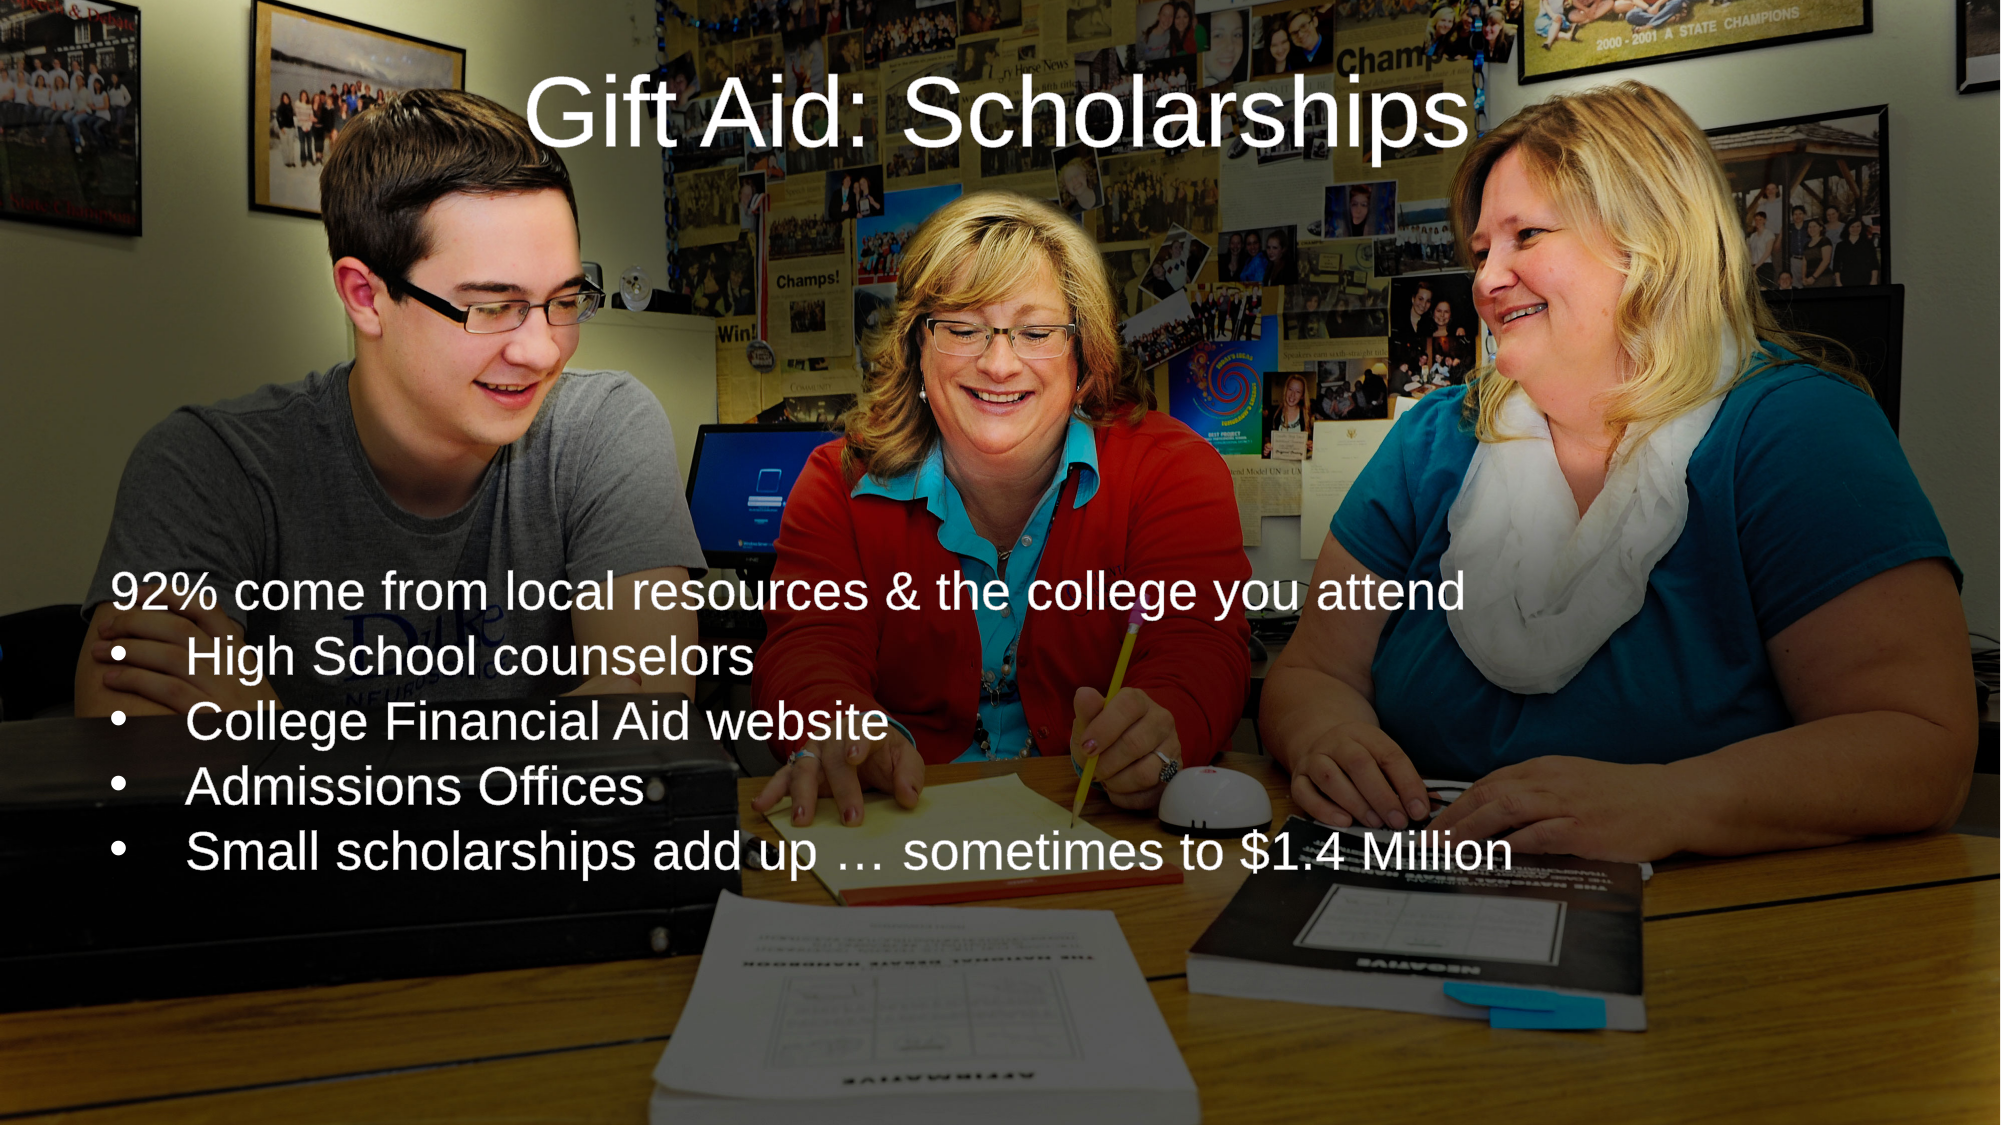

Gift Aid: Scholarships
92% come from local resources & the college you attend
High School counselors
College Financial Aid website
Admissions Offices
Small scholarships add up … sometimes to $1.4 Million